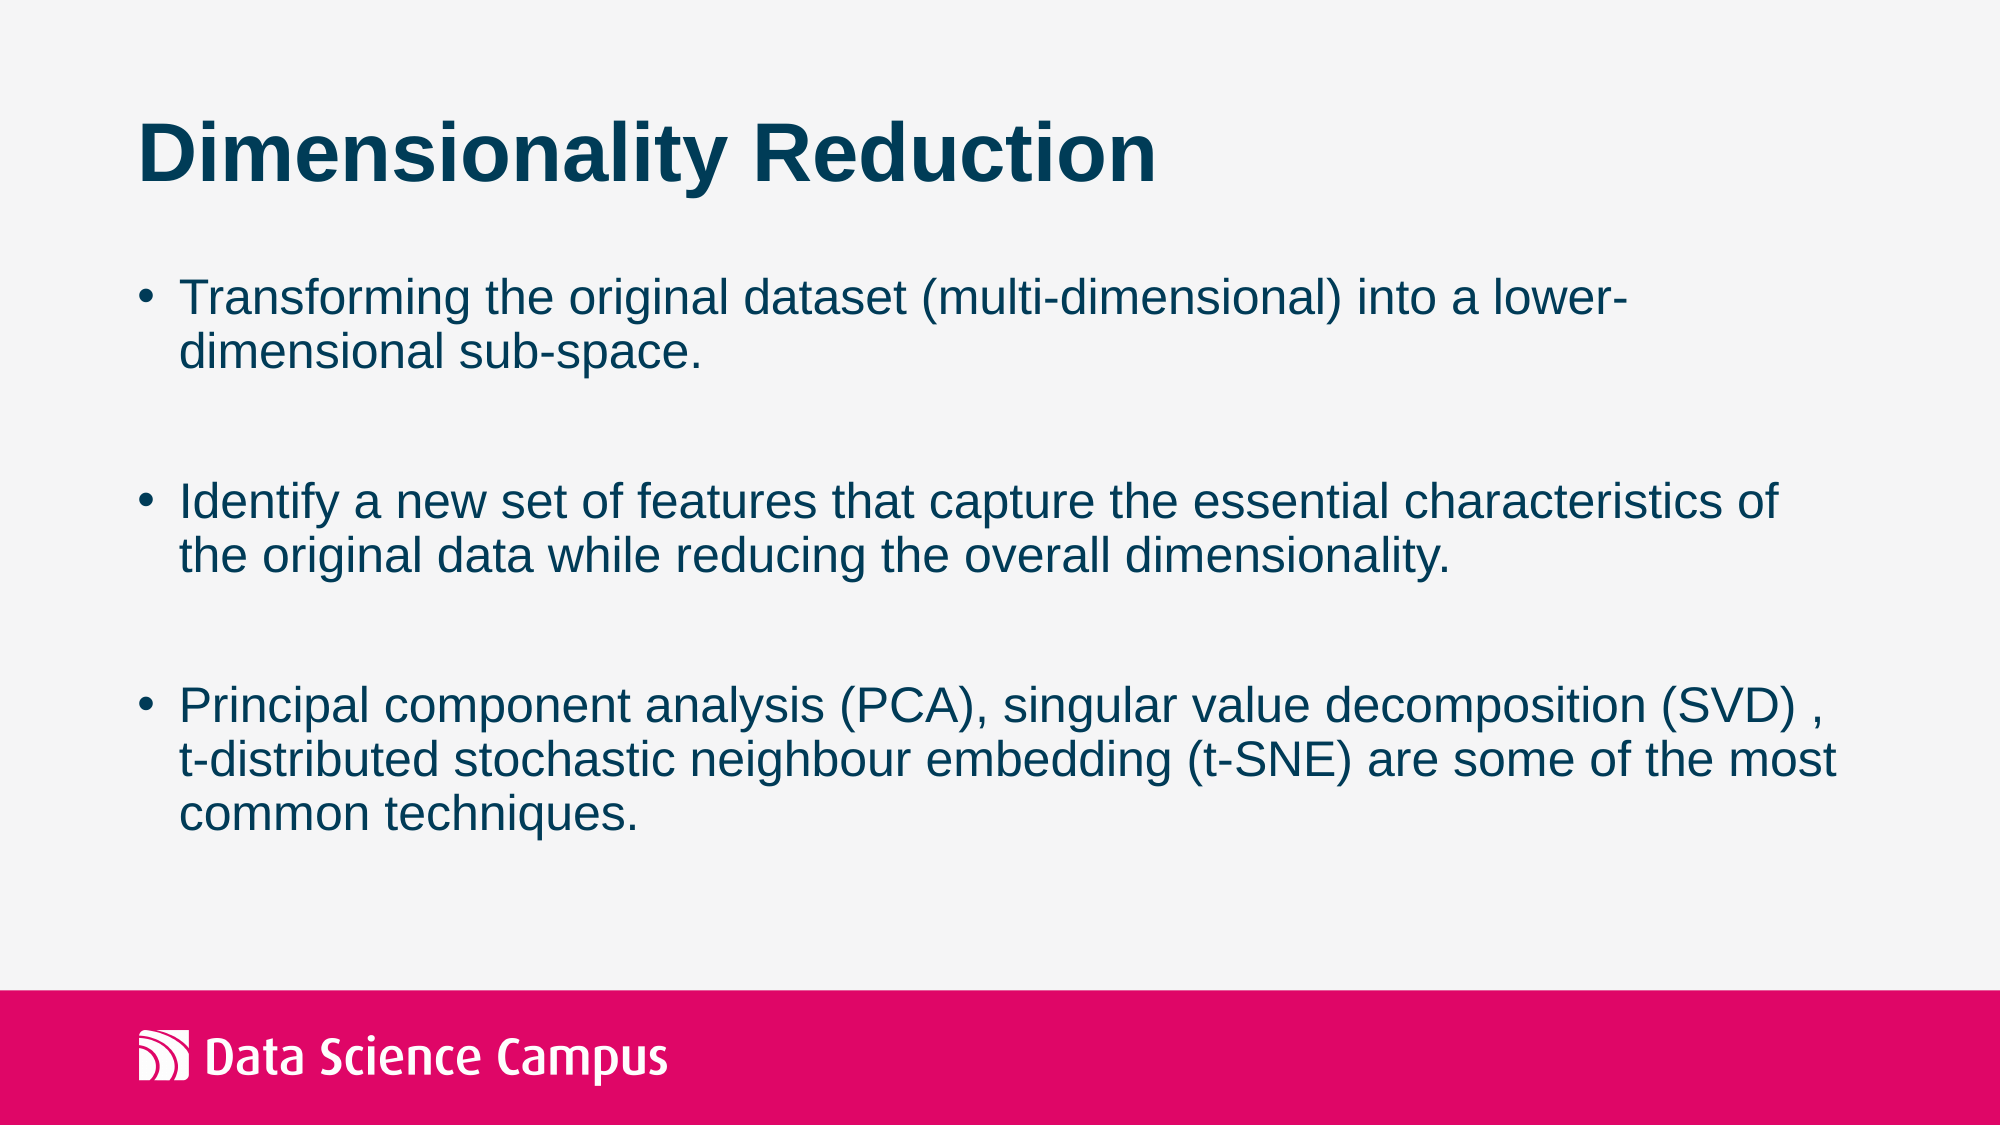

# Dimensionality Reduction

Transforming the original dataset (multi-dimensional) into a lower-dimensional sub-space.

Identify a new set of features that capture the essential characteristics of the original data while reducing the overall dimensionality.

Principal component analysis (PCA), singular value decomposition (SVD) , t-distributed stochastic neighbour embedding (t-SNE) are some of the most common techniques.